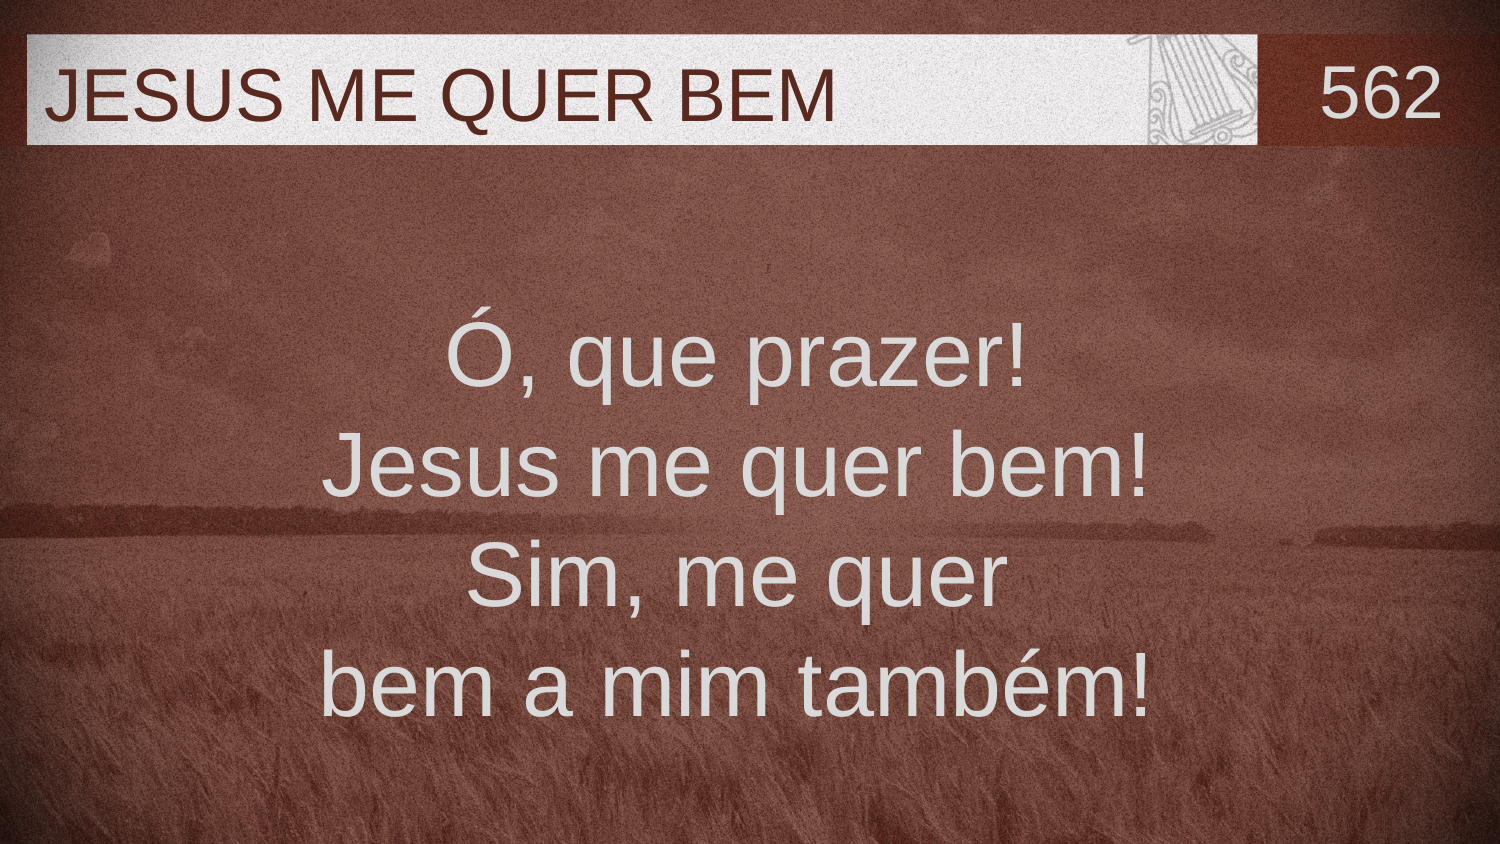

# JESUS ME QUER BEM
562
Ó, que prazer!
Jesus me quer bem!
Sim, me quer
bem a mim também!